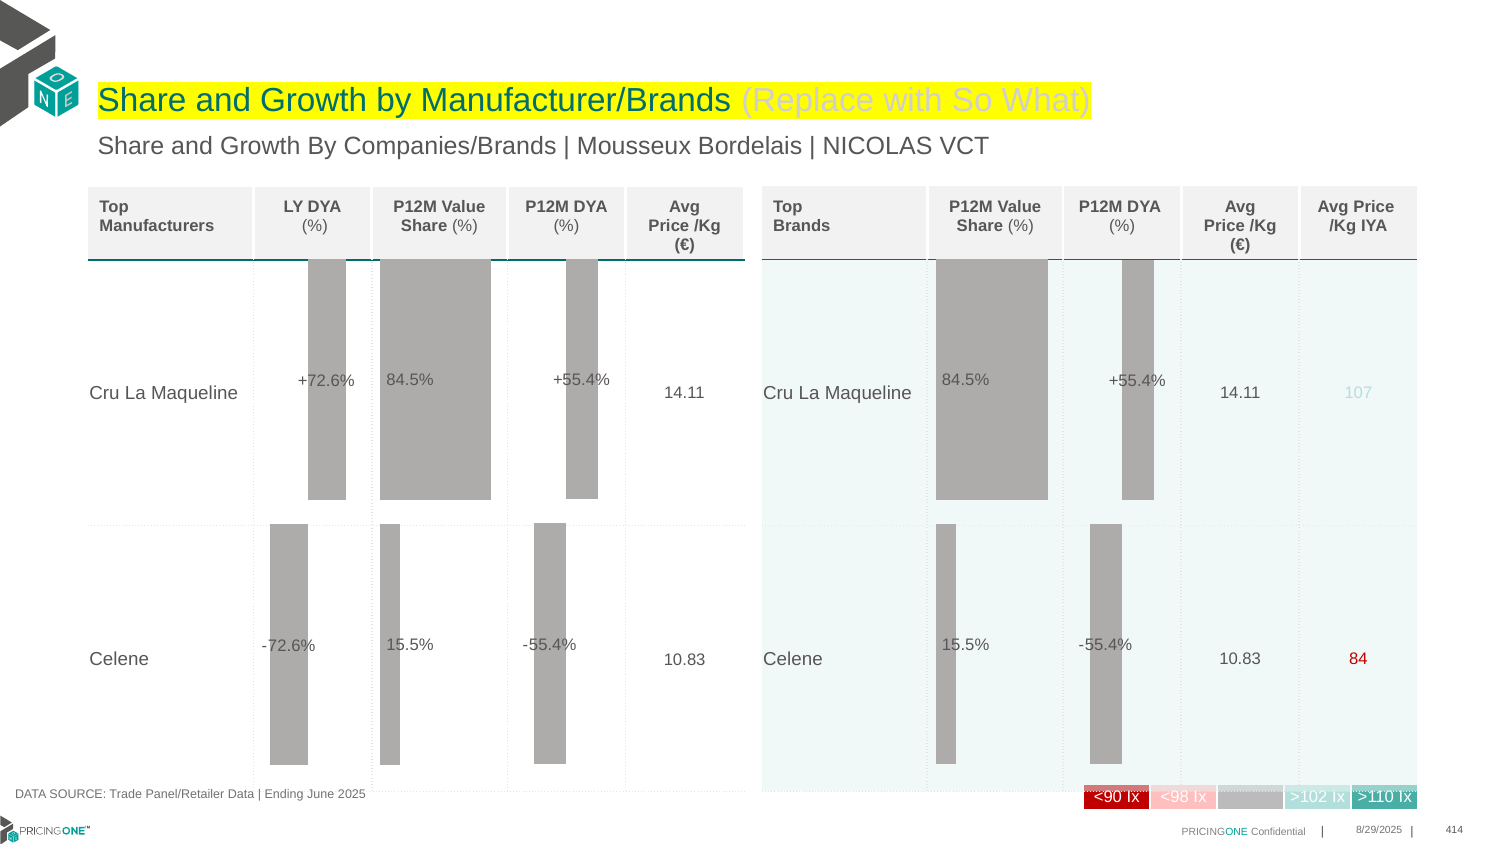

# Share and Growth by Manufacturer/Brands (Replace with So What)

Share and Growth By Companies/Brands | Mousseux Bordelais | NICOLAS VCT
| Top Brands | P12M Value Share (%) | P12M DYA (%) | Avg Price /Kg (€) | Avg Price /Kg IYA |
| --- | --- | --- | --- | --- |
| Cru La Maqueline |  |  | 14.11 | 107 |
| Celene |  |  | 10.83 | 84 |
| Top Manufacturers | LY DYA (%) | P12M Value Share (%) | P12M DYA (%) | Avg Price /Kg (€) |
| --- | --- | --- | --- | --- |
| Cru La Maqueline |  |  |  | 14.11 |
| Celene |  |  |  | 10.83 |

### Chart

| Category | Share DYA P12M |
|---|---|
|  | 0.5542839104378467 |

### Chart

| Category | Value Share P12M |
|---|---|
|  | 0.8454953118630248 |

### Chart

| Category | Share DYA LY |
|---|---|
|  | 0.7262238128081383 |

### Chart

| Category | Value Share |
|---|---|
|  | 0.8454953118630248 |

### Chart

| Category | Share DYA |
|---|---|
|  | 0.5542839104378467 |
DATA SOURCE: Trade Panel/Retailer Data | Ending June 2025
| <90 Ix | <98 Ix |  | >102 Ix | >110 Ix |
| --- | --- | --- | --- | --- |

8/29/2025
414